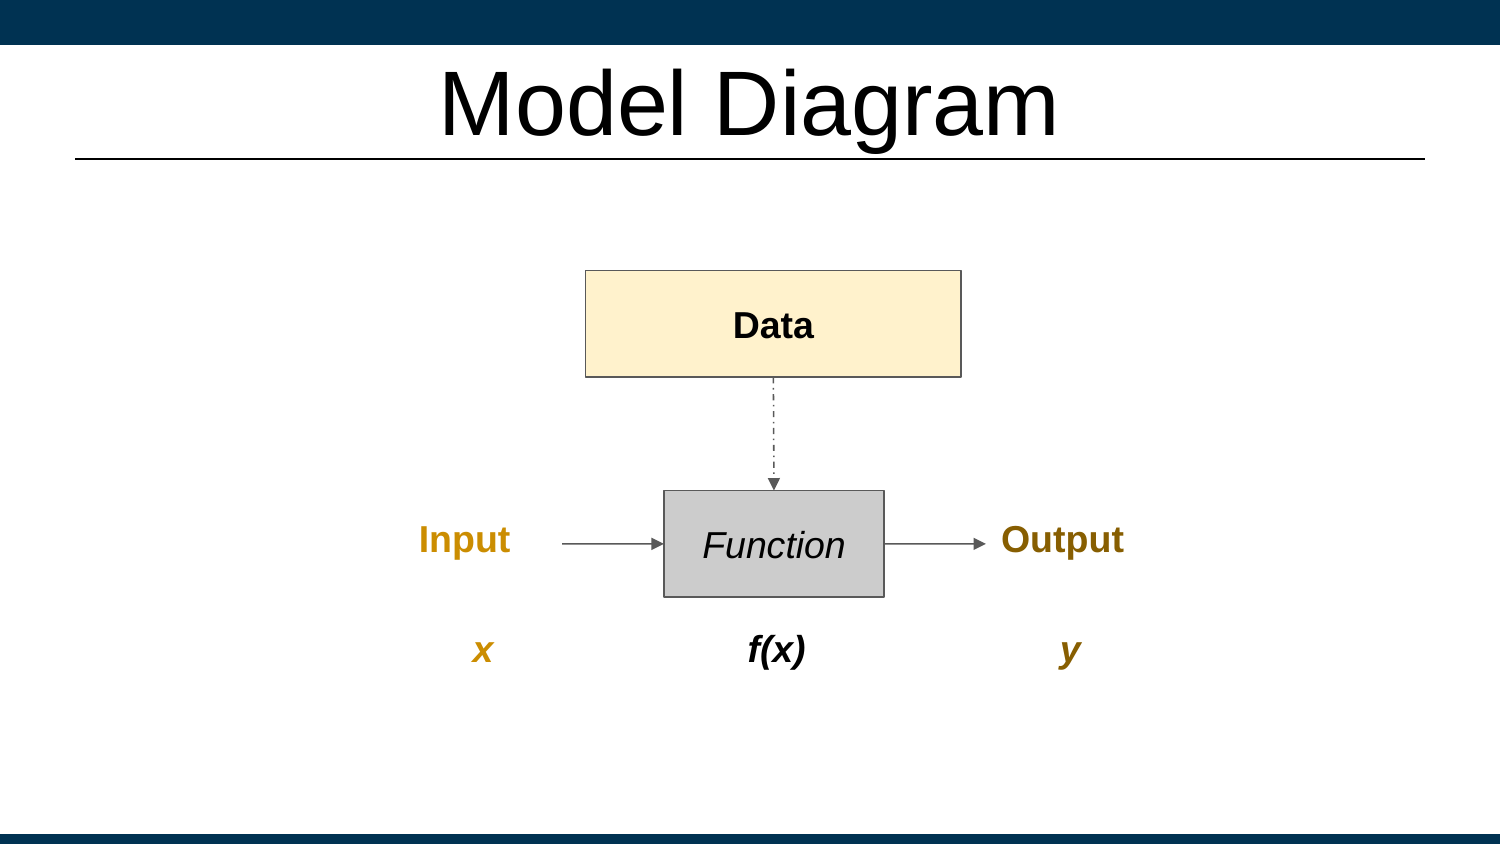

# Model Diagram
Data

Function
Input
Output

x
f(x)
y